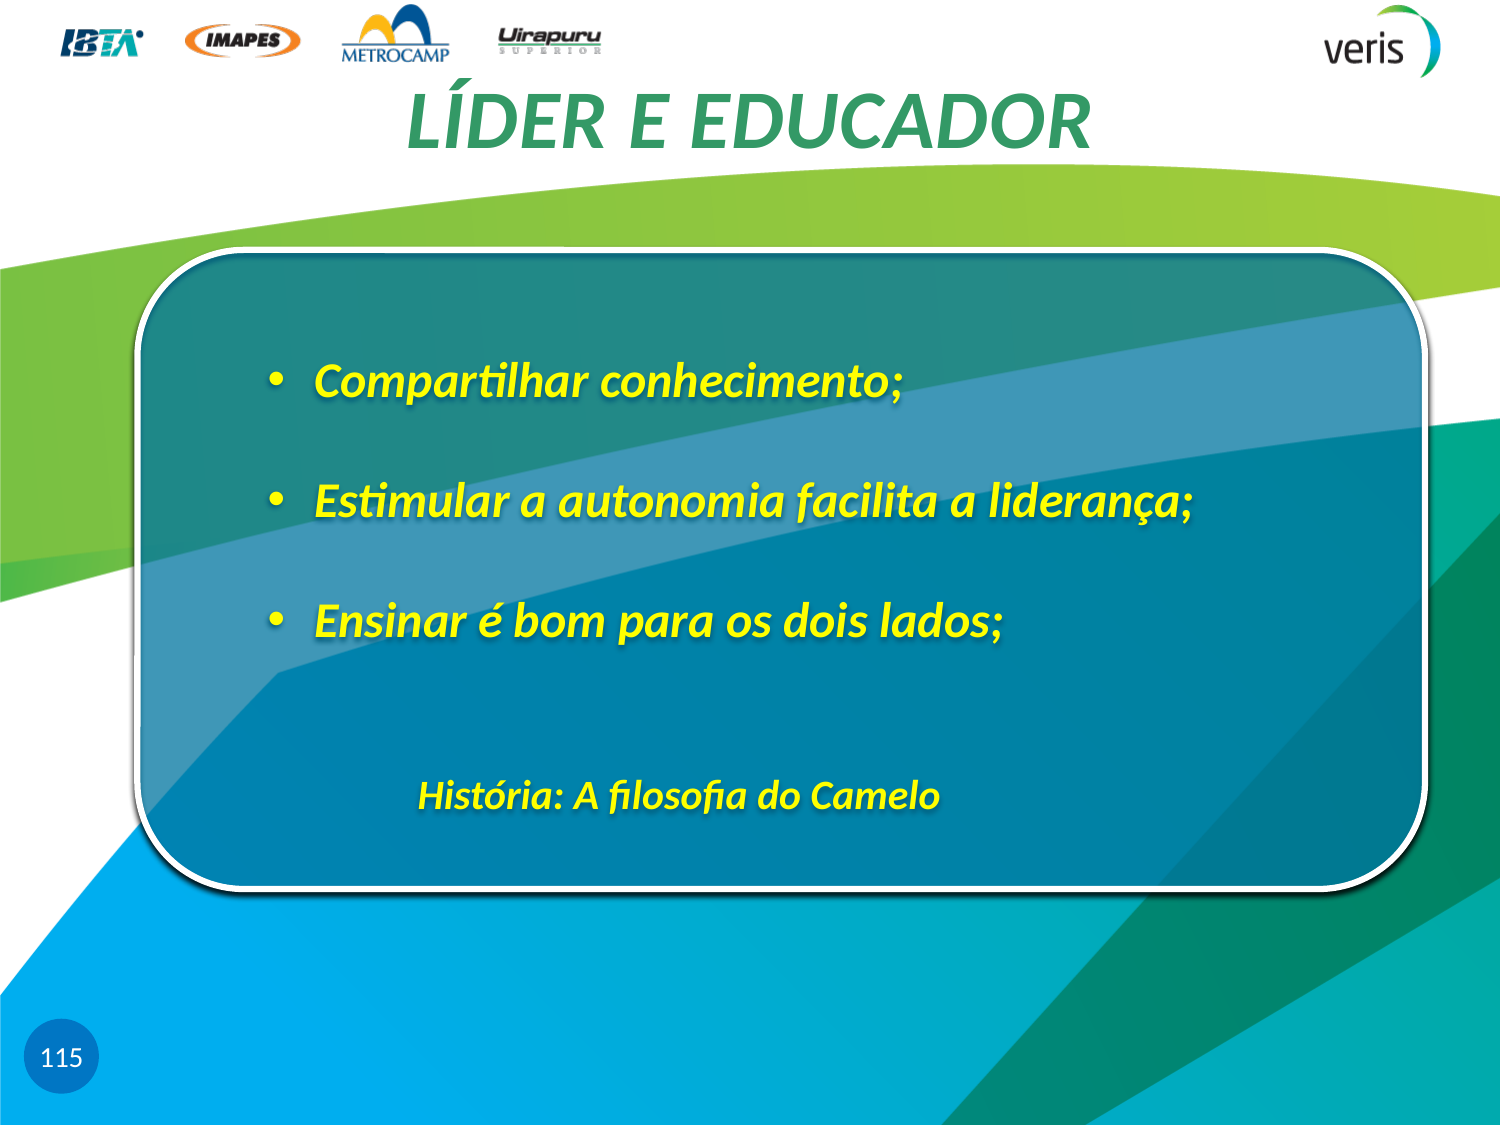

# LÍDER E EDUCADOR
Compartilhar conhecimento;

Estimular a autonomia facilita a liderança;

Ensinar é bom para os dois lados;

	História: A filosofia do Camelo
115